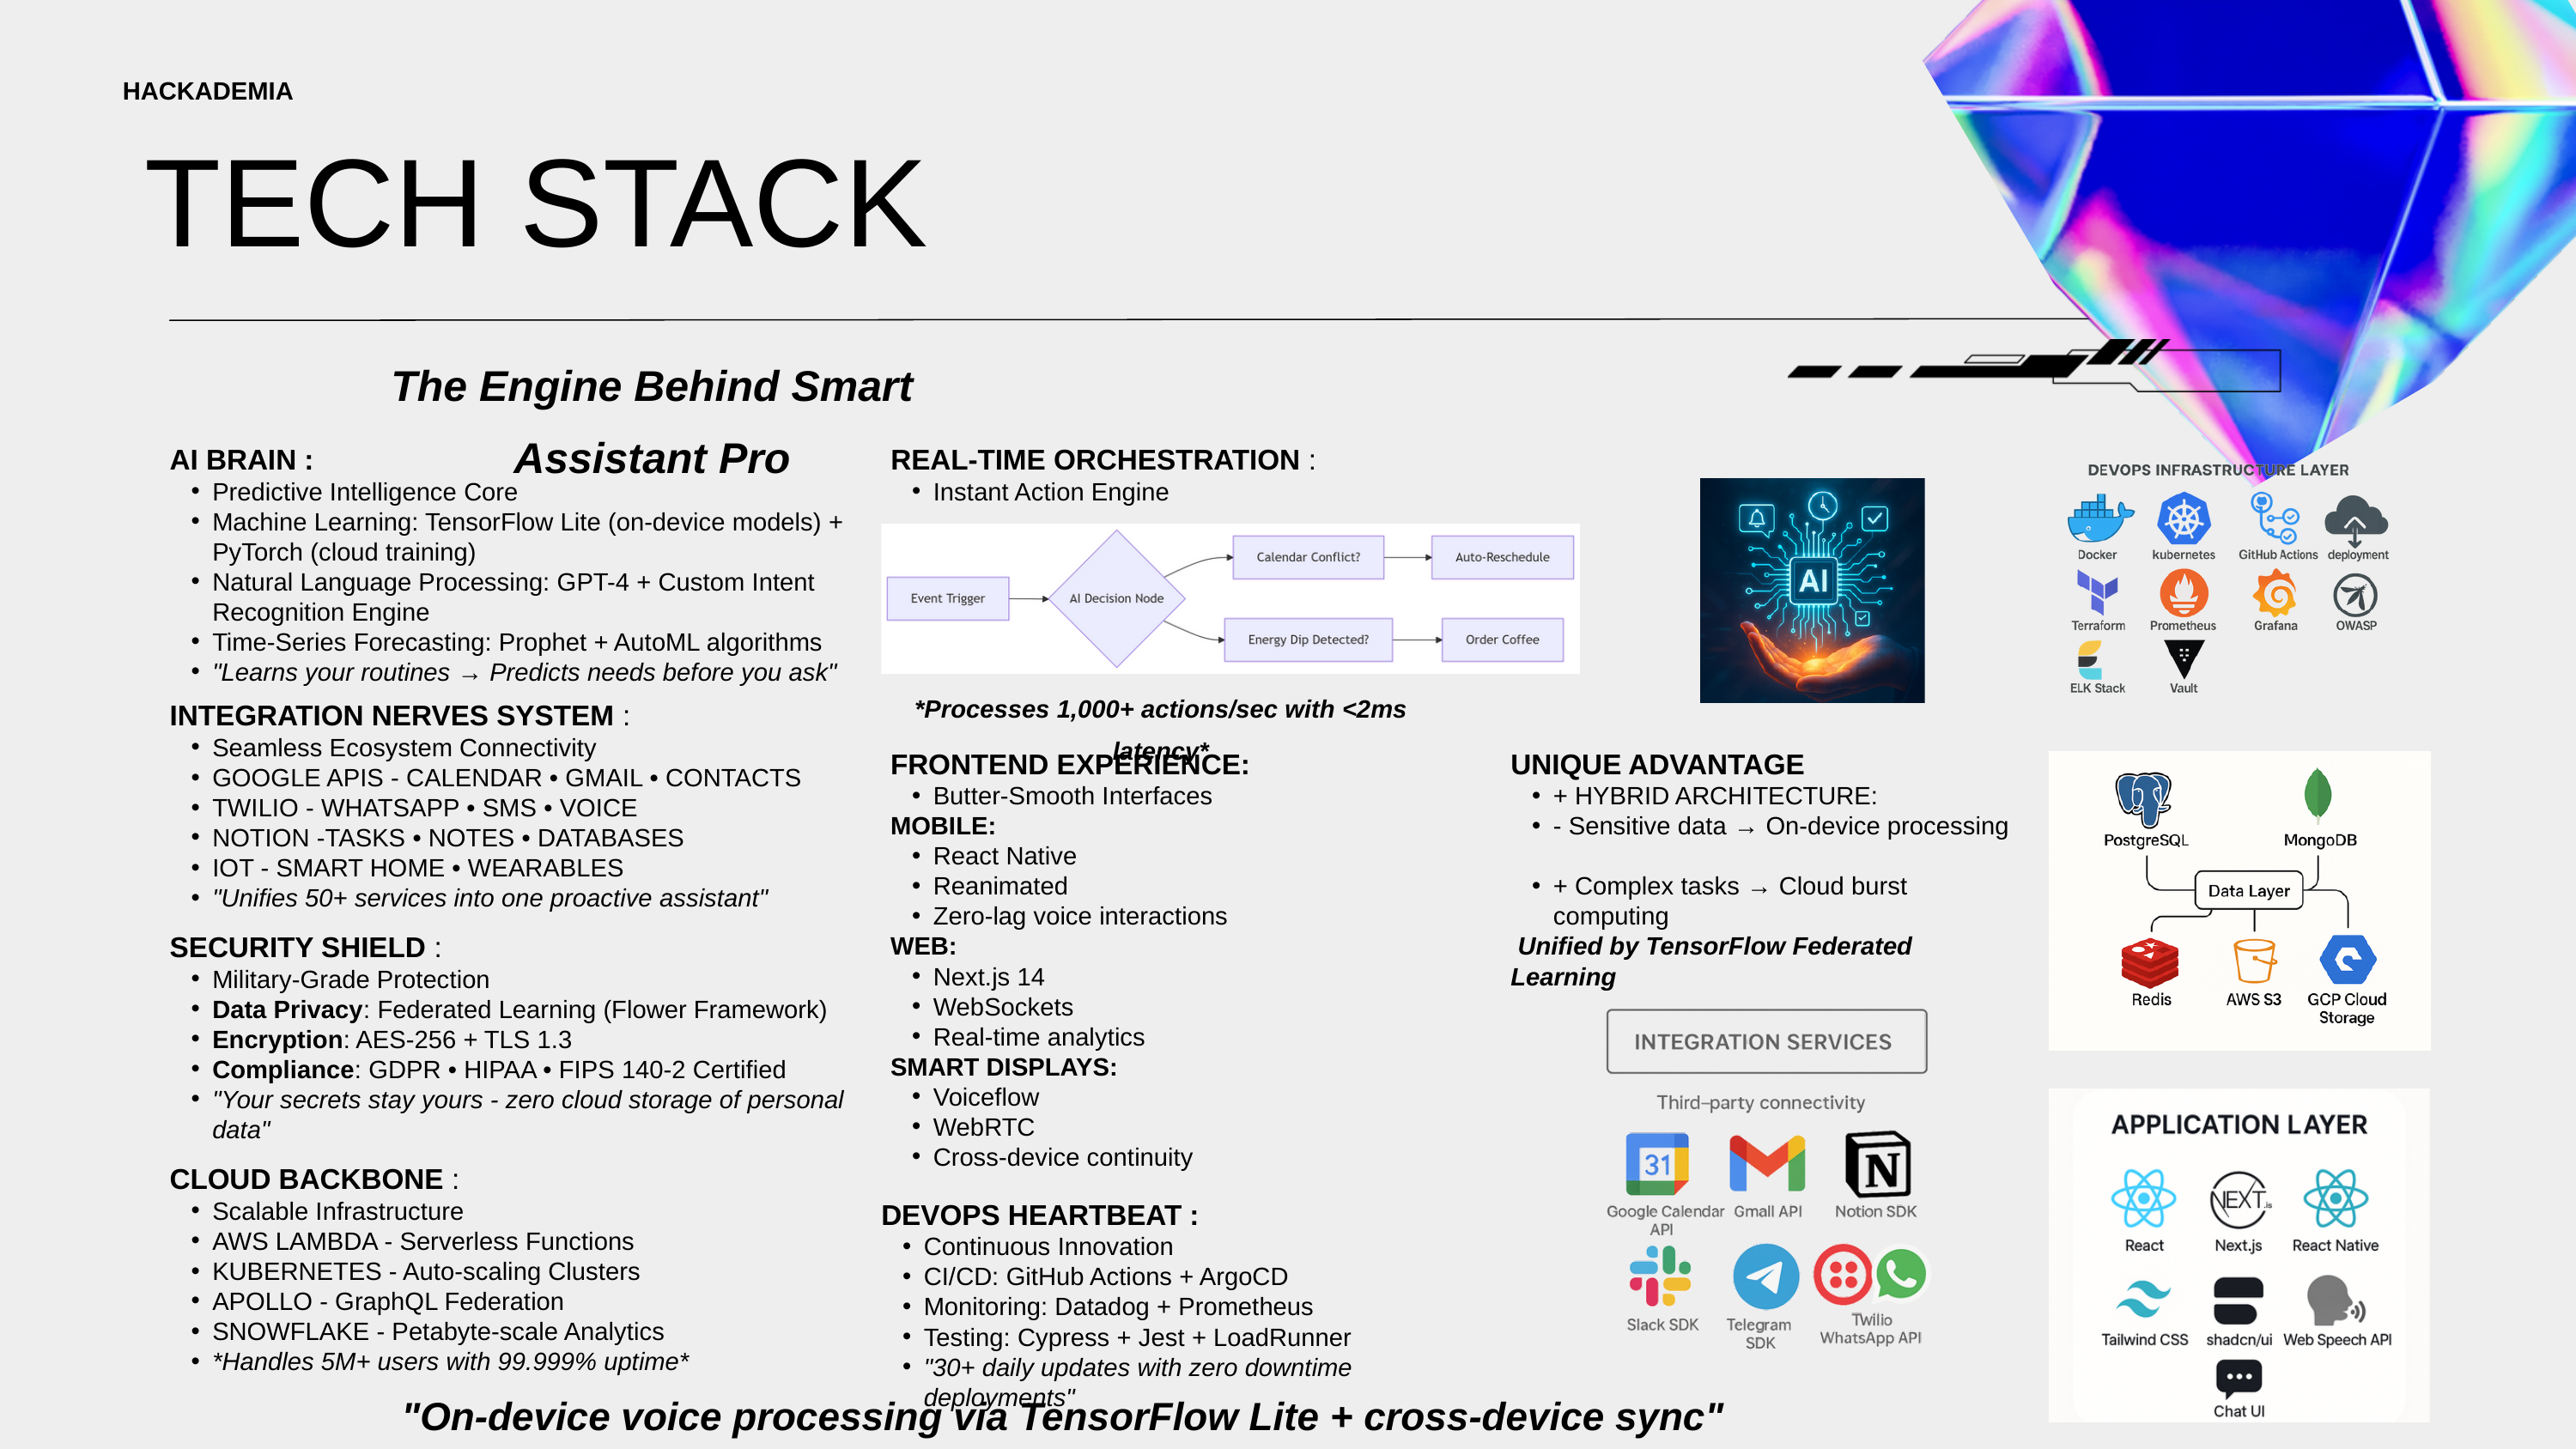

HACKADEMIA
TECH STACK

The Engine Behind Smart Assistant Pro

AI BRAIN :
Predictive Intelligence Core
Machine Learning: TensorFlow Lite (on-device models) + PyTorch (cloud training)
Natural Language Processing: GPT-4 + Custom Intent Recognition Engine
Time-Series Forecasting: Prophet + AutoML algorithms
"Learns your routines → Predicts needs before you ask"

REAL-TIME ORCHESTRATION :
Instant Action Engine

*Processes 1,000+ actions/sec with <2ms latency*
INTEGRATION NERVES SYSTEM :
Seamless Ecosystem Connectivity
GOOGLE APIS - CALENDAR • GMAIL • CONTACTS
TWILIO - WHATSAPP • SMS • VOICE
NOTION -TASKS • NOTES • DATABASES
IOT - SMART HOME • WEARABLES
"Unifies 50+ services into one proactive assistant"
FRONTEND EXPERIENCE:
Butter-Smooth Interfaces
MOBILE:
React Native
Reanimated
Zero-lag voice interactions
WEB:
Next.js 14
WebSockets
Real-time analytics
SMART DISPLAYS:
Voiceflow
WebRTC
Cross-device continuity
UNIQUE ADVANTAGE
+ HYBRID ARCHITECTURE:
- Sensitive data → On-device processing
+ Complex tasks → Cloud burst computing
 Unified by TensorFlow Federated Learning

SECURITY SHIELD :
Military-Grade Protection
Data Privacy: Federated Learning (Flower Framework)
Encryption: AES-256 + TLS 1.3
Compliance: GDPR • HIPAA • FIPS 140-2 Certified
"Your secrets stay yours - zero cloud storage of personal data"

CLOUD BACKBONE :
Scalable Infrastructure
AWS LAMBDA - Serverless Functions
KUBERNETES - Auto-scaling Clusters
APOLLO - GraphQL Federation
SNOWFLAKE - Petabyte-scale Analytics
*Handles 5M+ users with 99.999% uptime*
DEVOPS HEARTBEAT :
Continuous Innovation
CI/CD: GitHub Actions + ArgoCD
Monitoring: Datadog + Prometheus
Testing: Cypress + Jest + LoadRunner
"30+ daily updates with zero downtime deployments"
"On-device voice processing via TensorFlow Lite + cross-device sync"